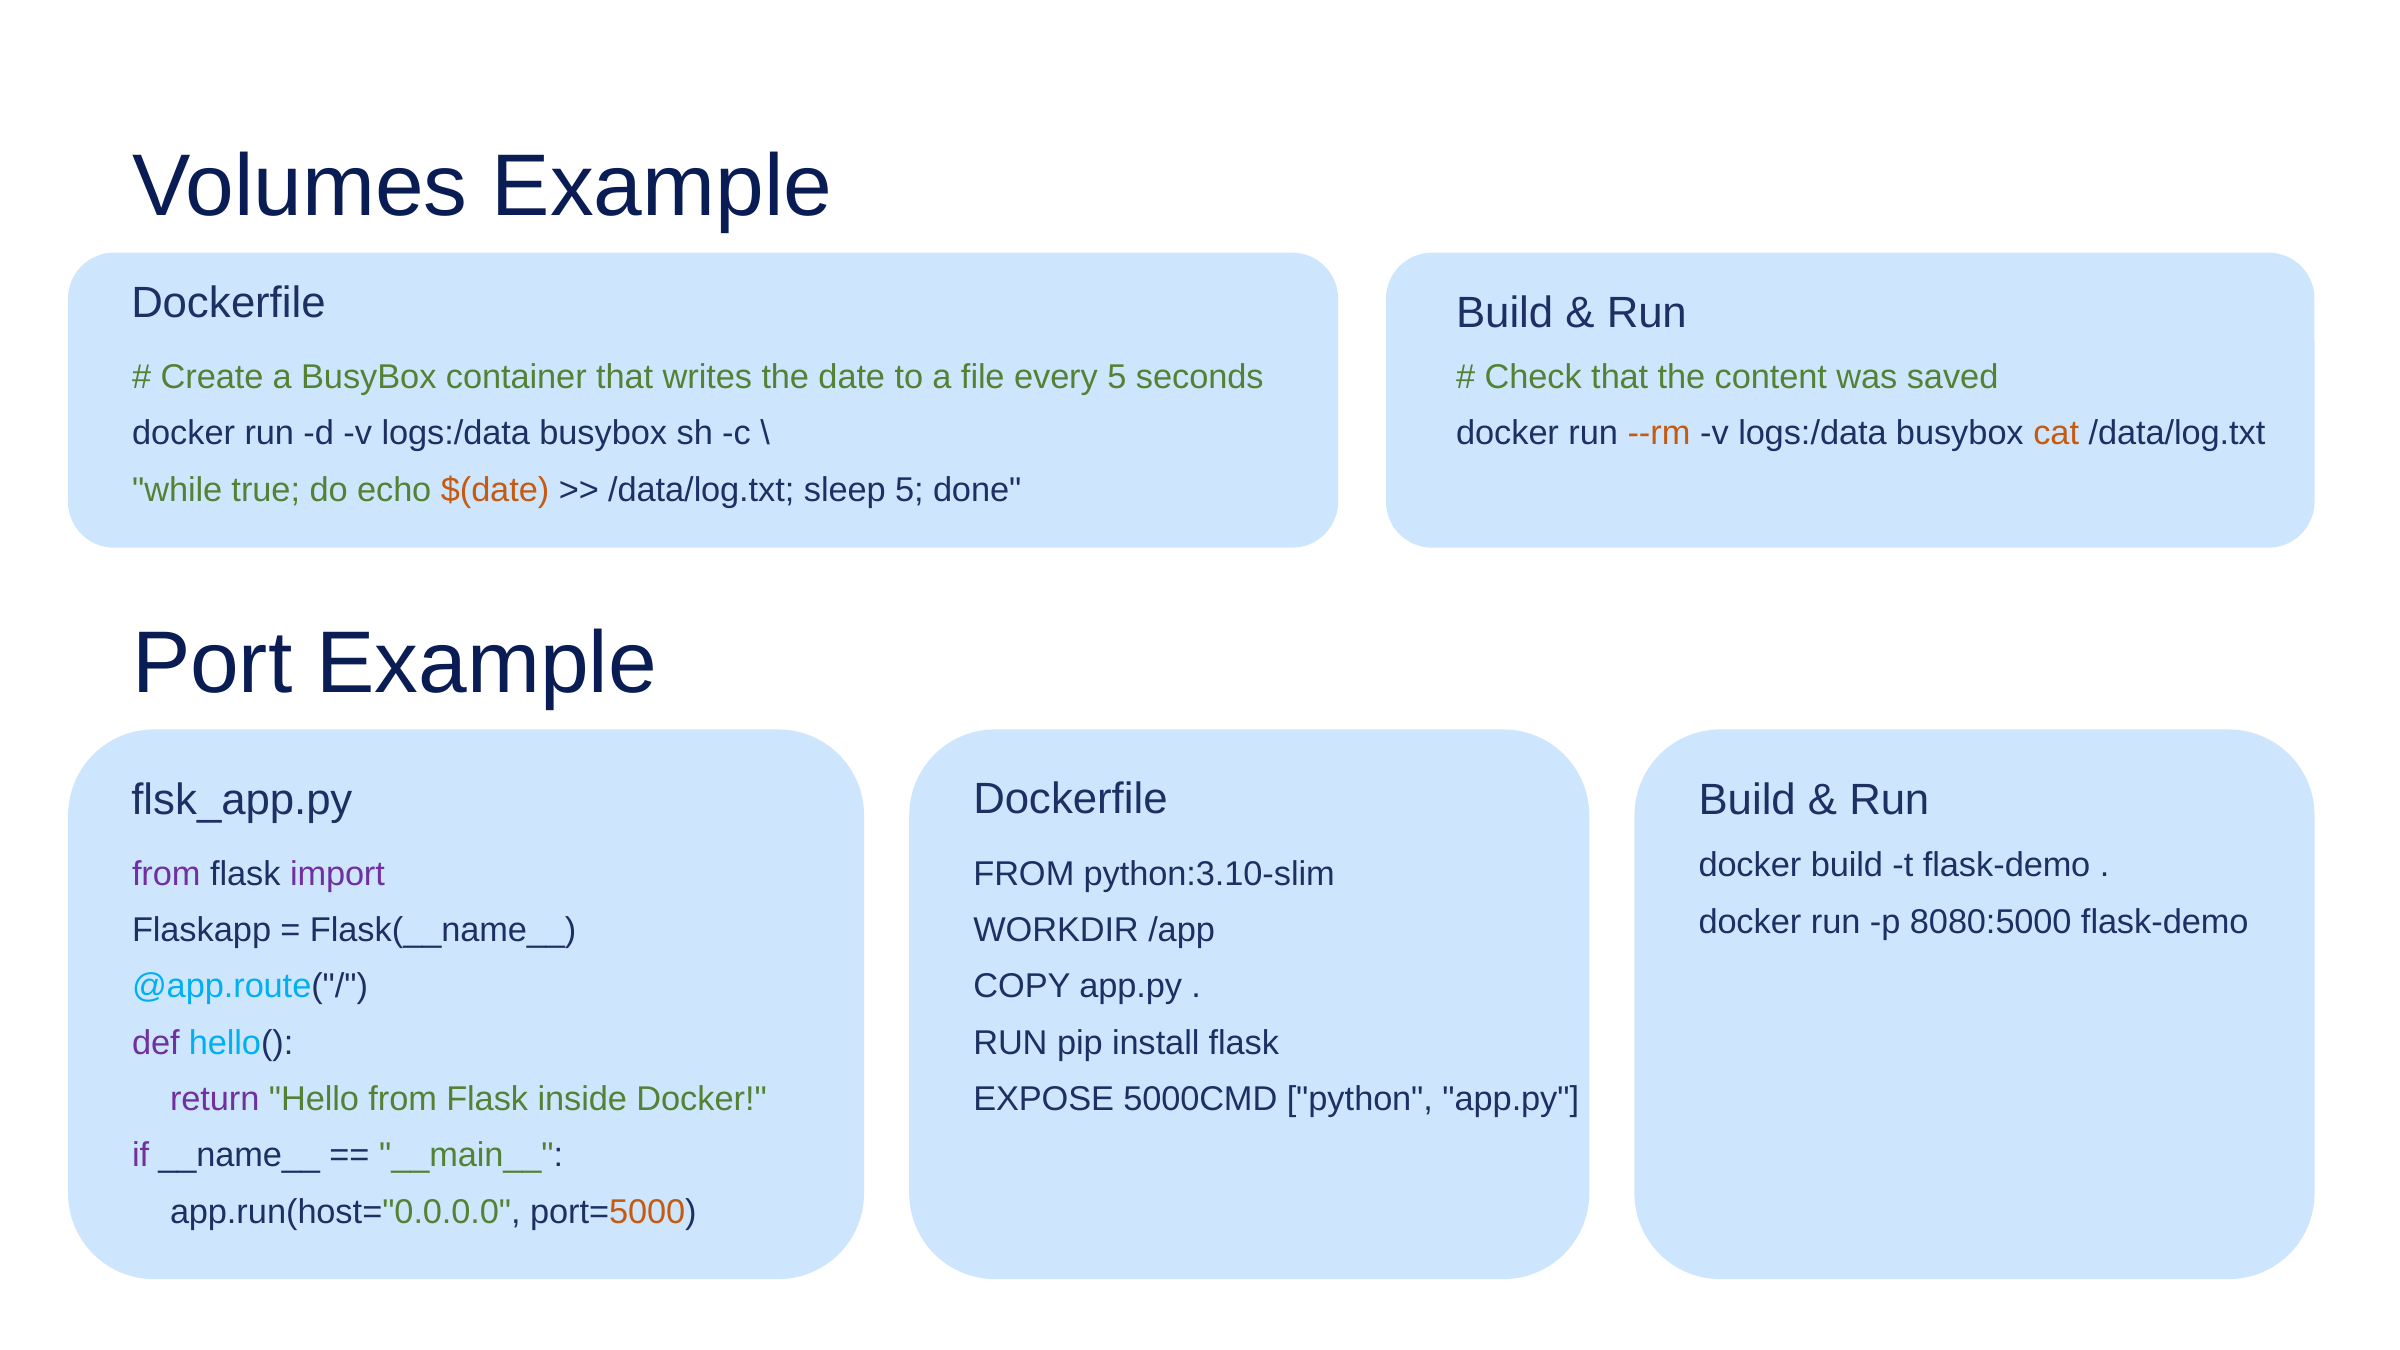

Volumes Example

Dockerfile
Build & Run
# Create a BusyBox container that writes the date to a file every 5 seconds
docker run -d -v logs:/data busybox sh -c \
"while true; do echo $(date) >> /data/log.txt; sleep 5; done"
# Check that the content was saved
docker run --rm -v logs:/data busybox cat /data/log.txt
Port Example

Dockerfile
Build & Run
flsk_app.py
docker build -t flask-demo .
docker run -p 8080:5000 flask-demo
from flask import
Flaskapp = Flask(__name__)
@app.route("/")
def hello():
    return "Hello from Flask inside Docker!"
if __name__ == "__main__":
    app.run(host="0.0.0.0", port=5000)
FROM python:3.10-slim
WORKDIR /app
COPY app.py .
RUN pip install flask
EXPOSE 5000CMD ["python", "app.py"]